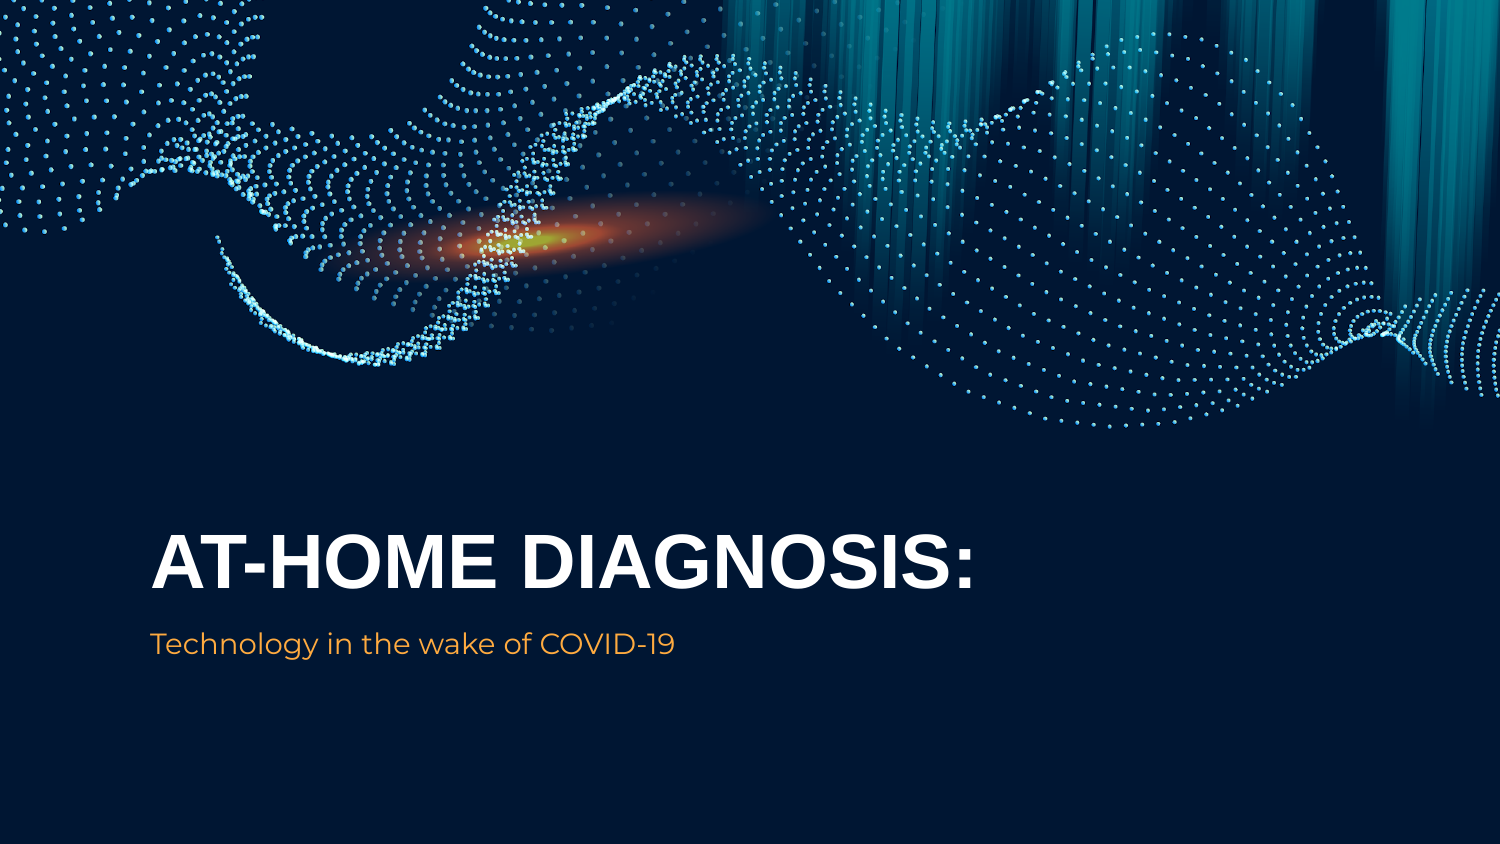

# AT-HOME DIAGNOSIS:
Technology in the wake of COVID-19